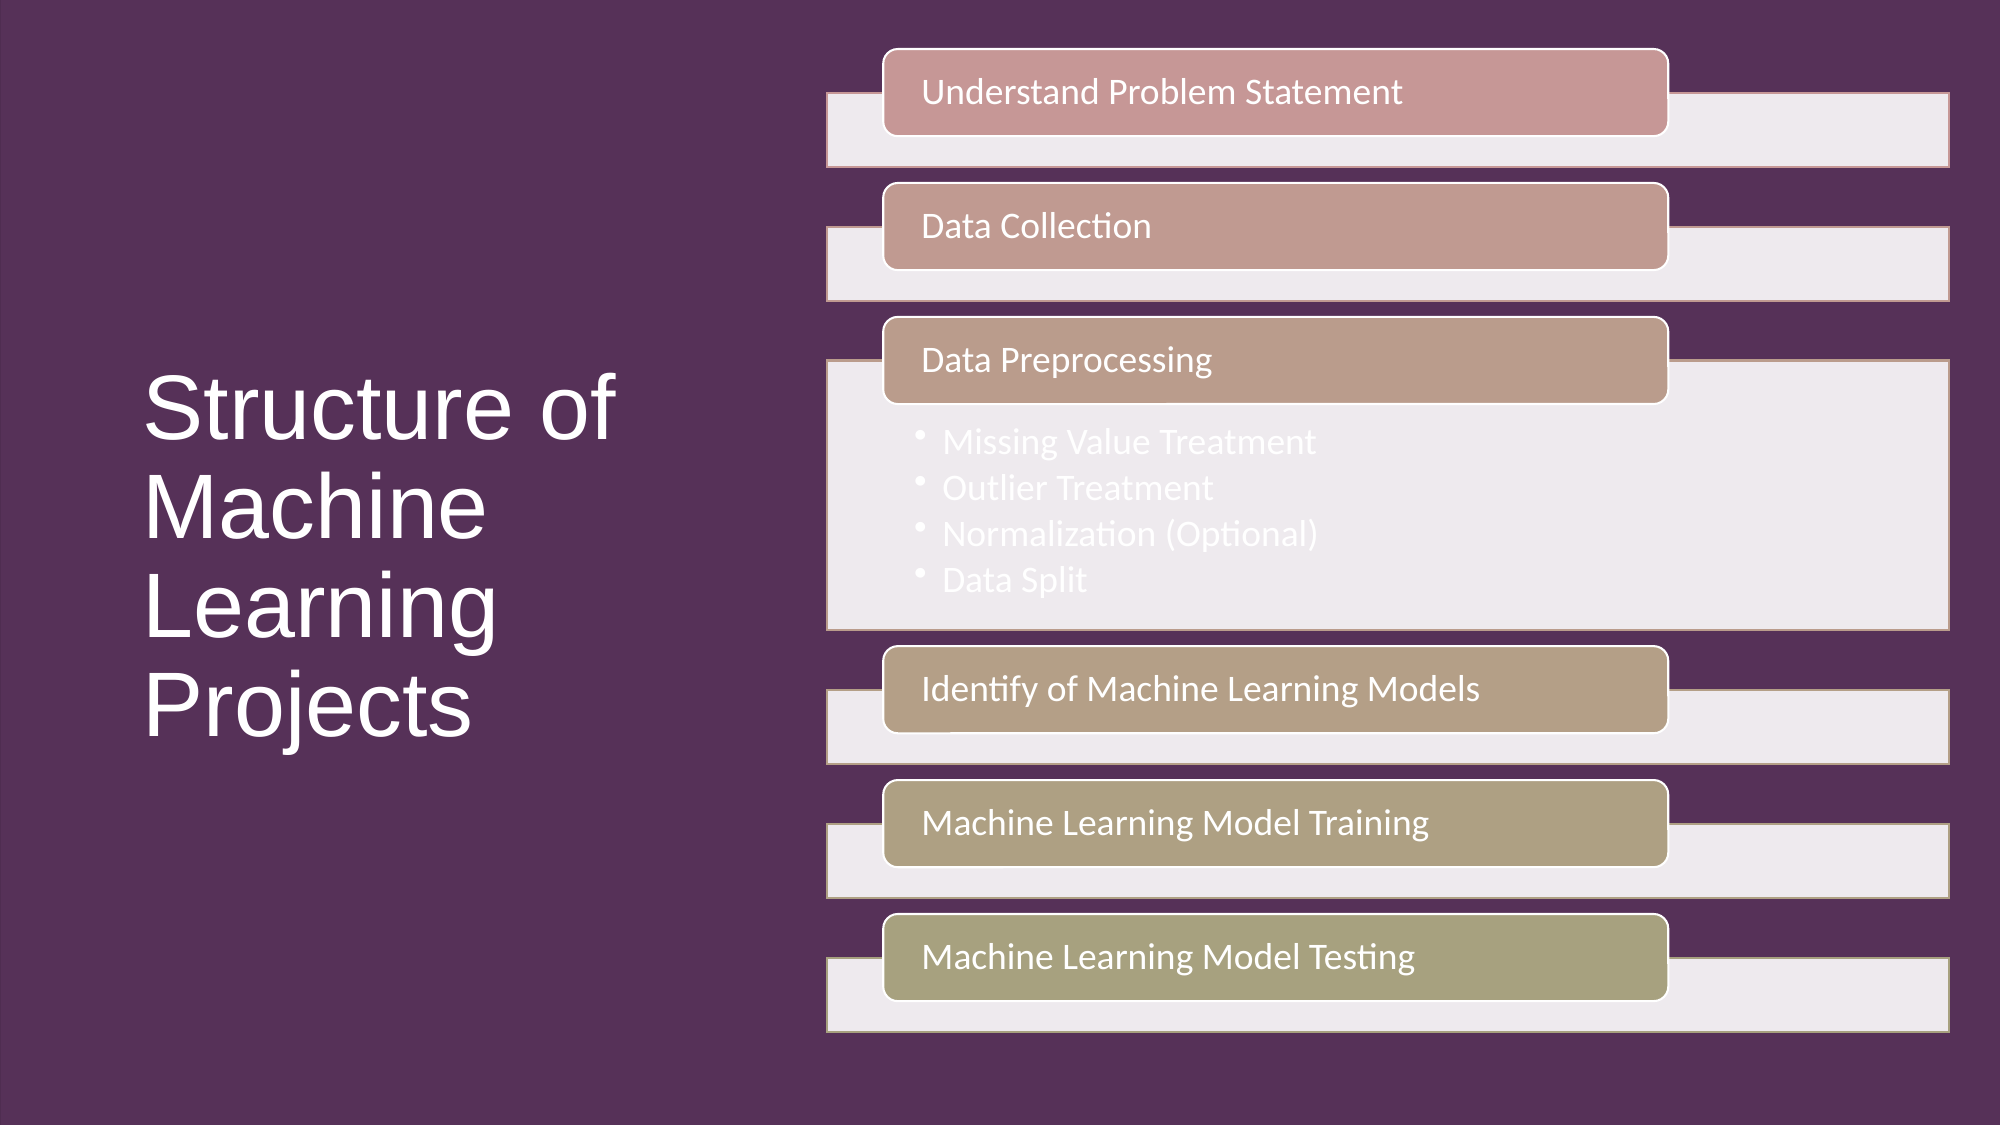

Understand Problem Statement
Data Collection
Missing Value Treatment
Outlier Treatment
Normalization (Optional)
Data Split
Data Preprocessing
Identify of Machine Learning Models
Machine Learning Model Training
Machine Learning Model Testing
# Structure of Machine Learning Projects